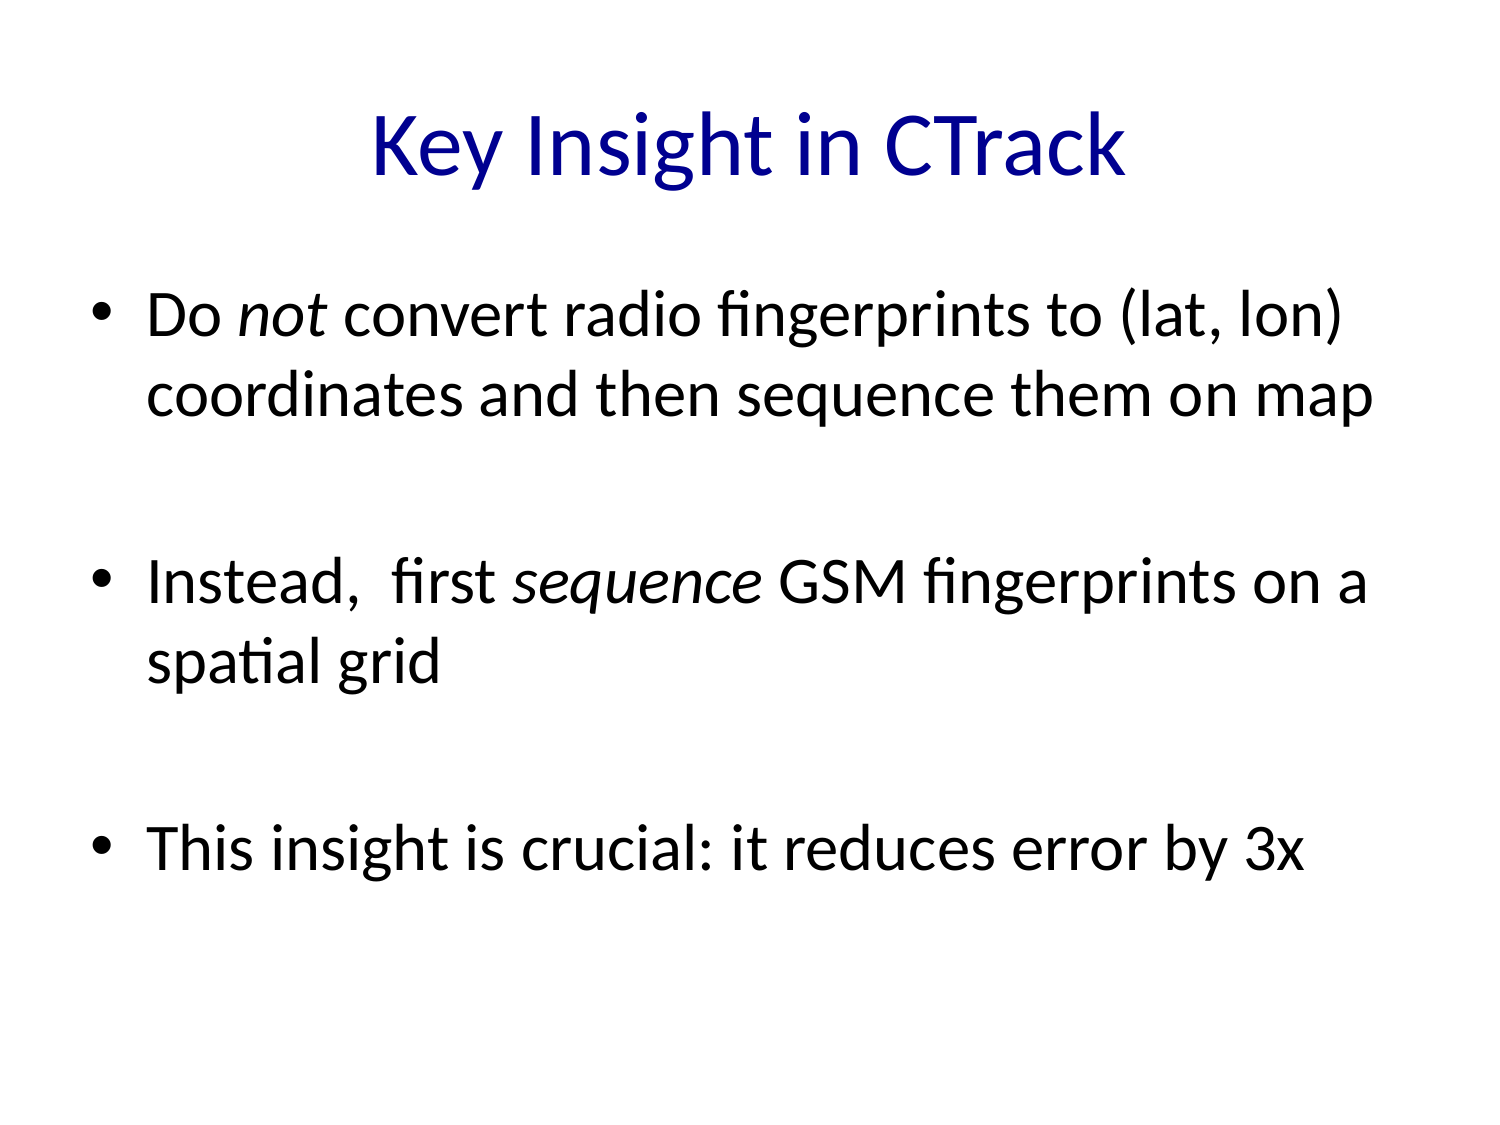

# Key Insight in CTrack
Do not convert radio fingerprints to (lat, lon) coordinates and then sequence them on map

Instead,  first sequence GSM fingerprints on a spatial grid

This insight is crucial: it reduces error by 3x